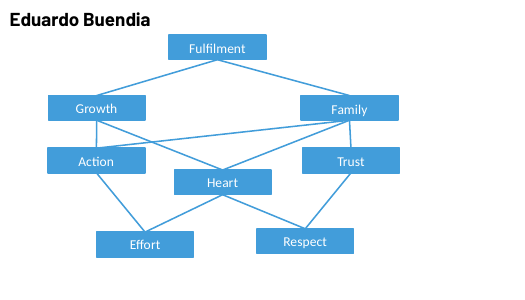

Eduardo Buendia
Fulfilment

Growth
Family

Action
Trust
Heart
Respect
Effort